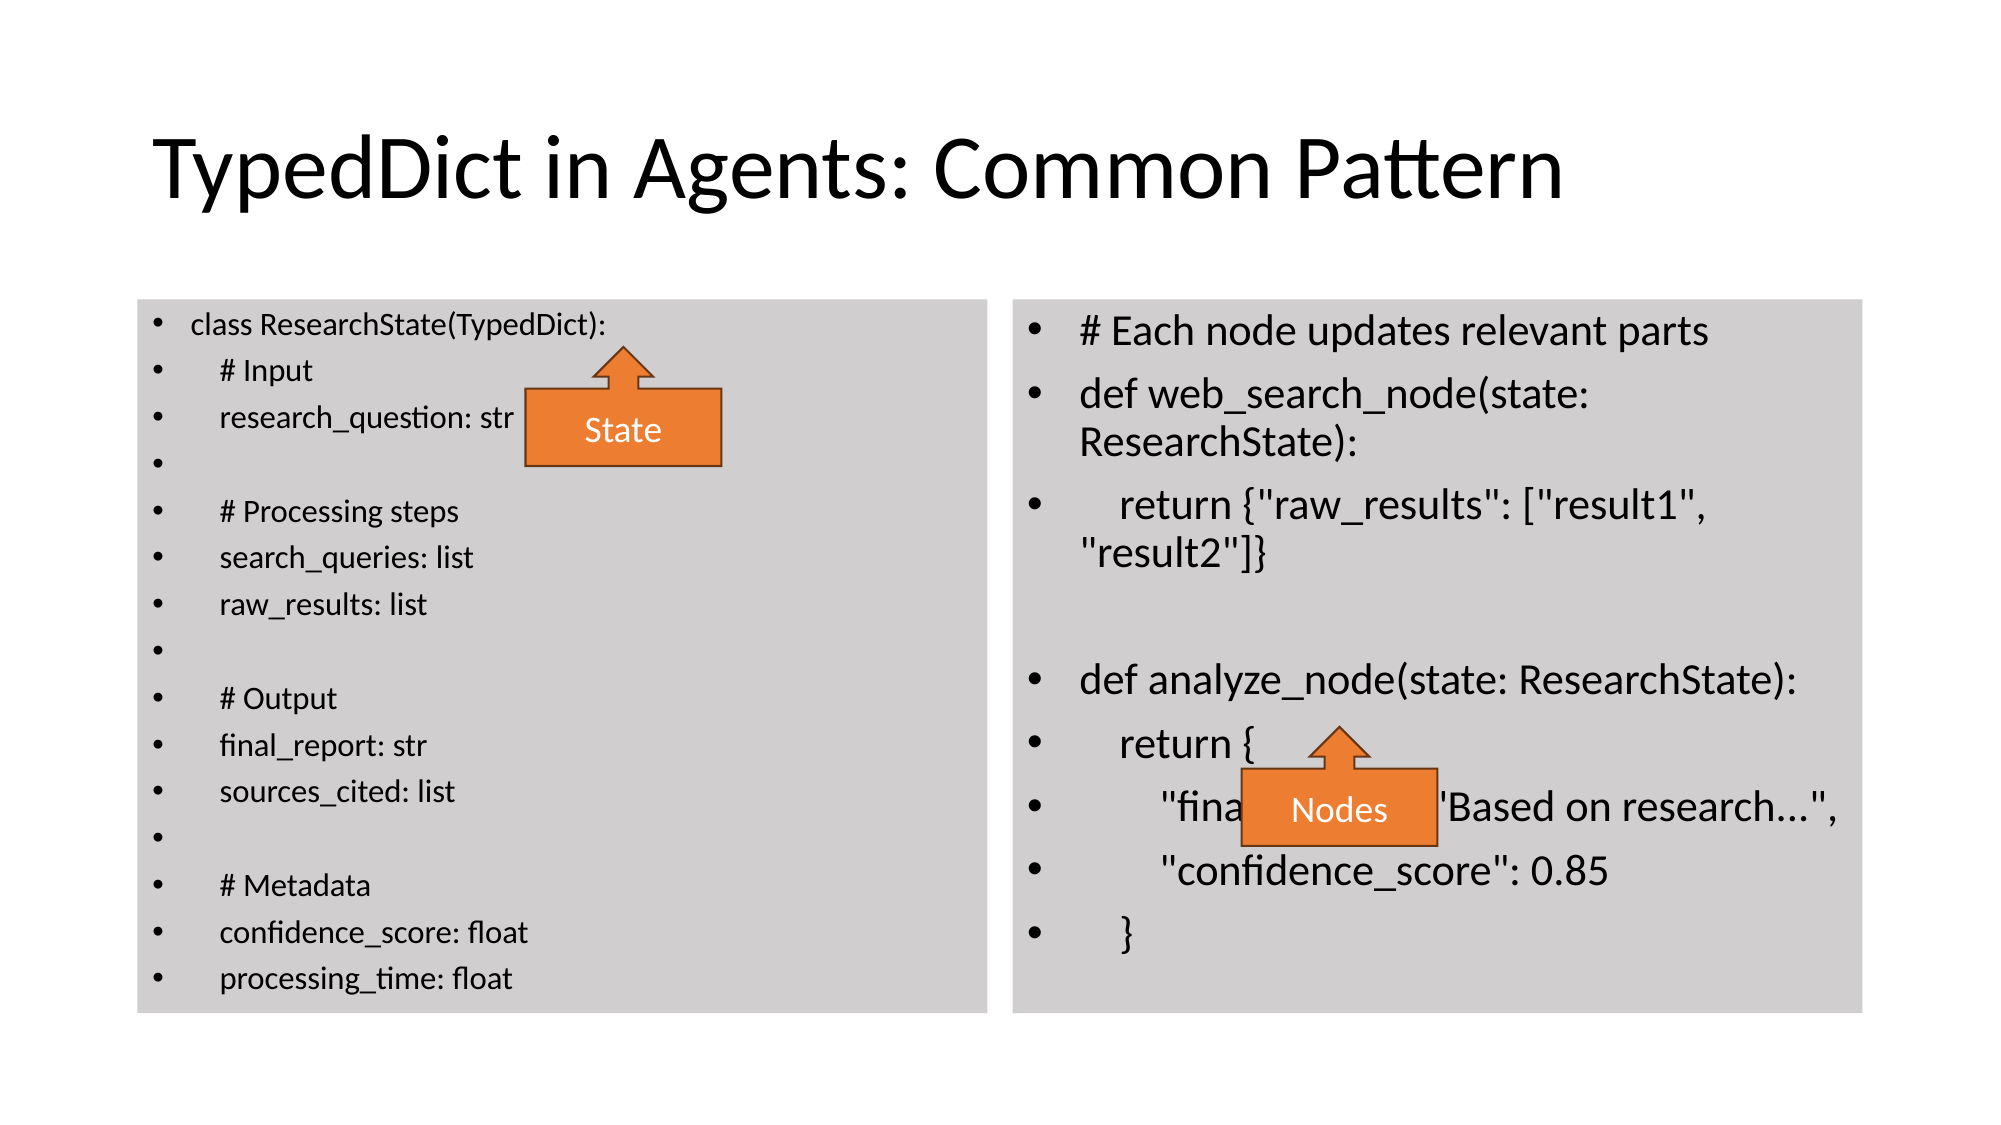

# TypedDict in Agents: Common Pattern
class ResearchState(TypedDict):
    # Input
    research_question: str

    # Processing steps
    search_queries: list
    raw_results: list

    # Output
    final_report: str
    sources_cited: list

    # Metadata
    confidence_score: float
    processing_time: float

# Each node updates relevant parts
def web_search_node(state: ResearchState):
    return {"raw_results": ["result1", "result2"]}

def analyze_node(state: ResearchState):
    return {
        "final_report": "Based on research...",
        "confidence_score": 0.85
    }

State
Nodes